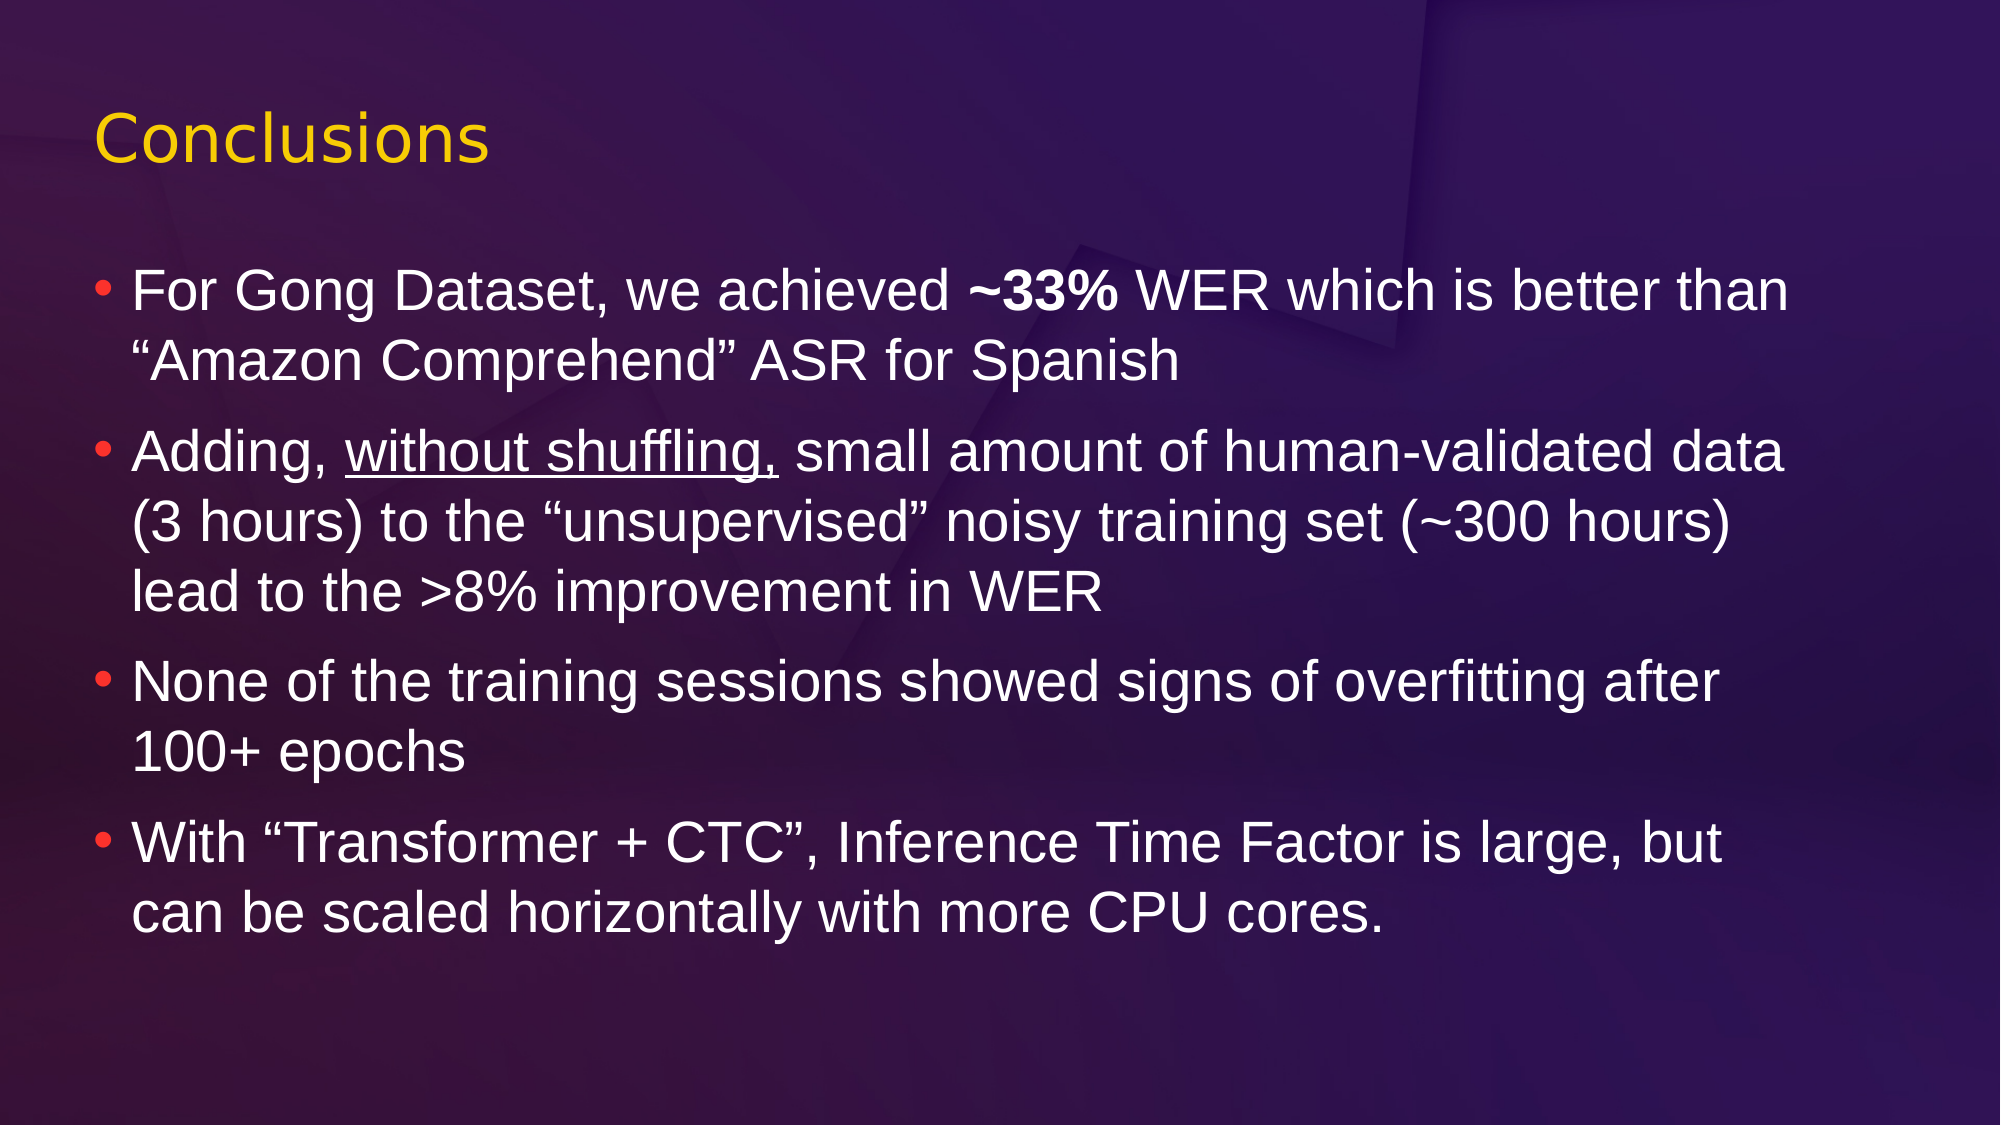

# Conclusions
For Gong Dataset, we achieved ~33% WER which is better than “Amazon Comprehend” ASR for Spanish
Adding, without shuffling, small amount of human-validated data (3 hours) to the “unsupervised” noisy training set (~300 hours) lead to the >8% improvement in WER
None of the training sessions showed signs of overfitting after 100+ epochs
With “Transformer + CTC”, Inference Time Factor is large, but can be scaled horizontally with more CPU cores.